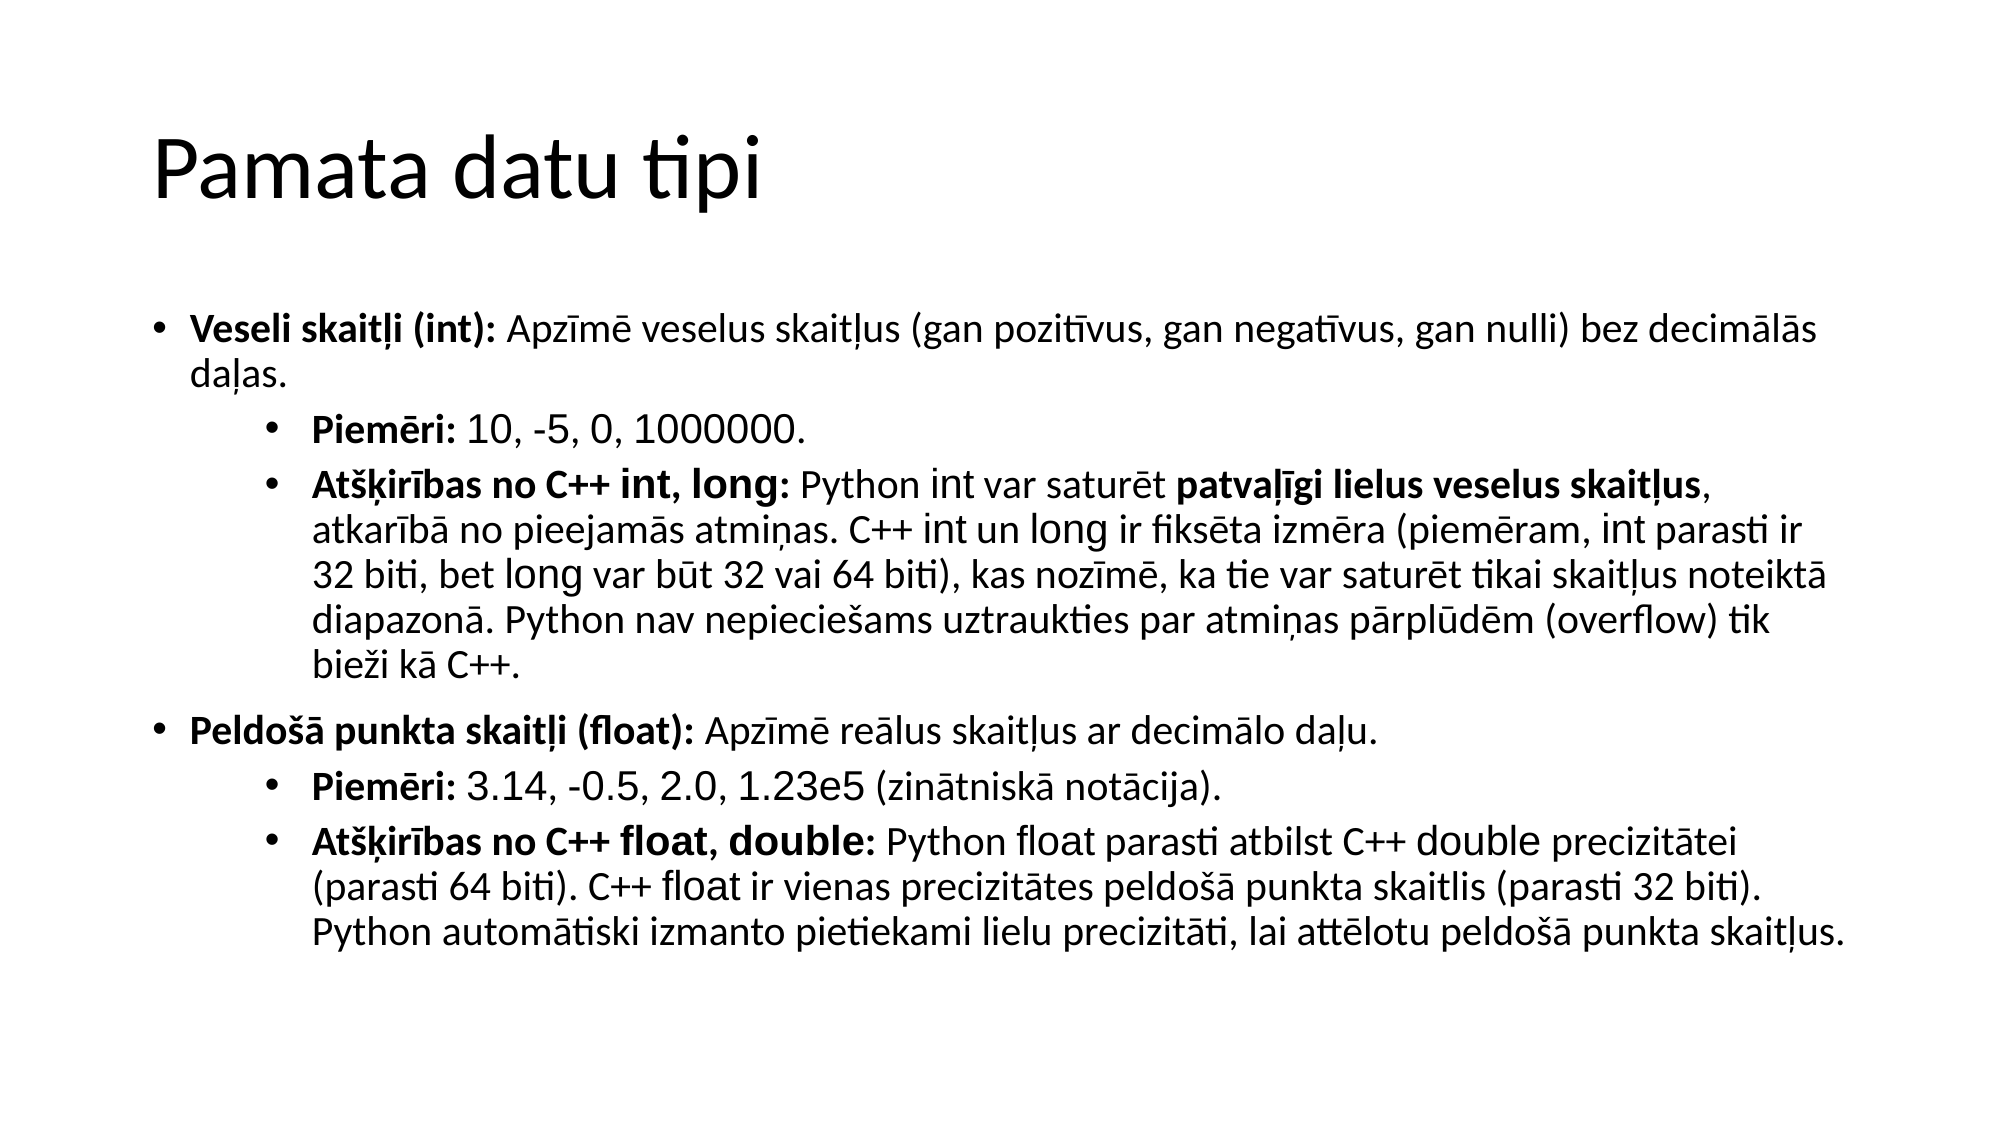

# Pamata datu tipi
Veseli skaitļi (int): Apzīmē veselus skaitļus (gan pozitīvus, gan negatīvus, gan nulli) bez decimālās daļas.
Piemēri: 10, -5, 0, 1000000.
Atšķirības no C++ int, long: Python int var saturēt patvaļīgi lielus veselus skaitļus, atkarībā no pieejamās atmiņas. C++ int un long ir fiksēta izmēra (piemēram, int parasti ir 32 biti, bet long var būt 32 vai 64 biti), kas nozīmē, ka tie var saturēt tikai skaitļus noteiktā diapazonā. Python nav nepieciešams uztraukties par atmiņas pārplūdēm (overflow) tik bieži kā C++.
Peldošā punkta skaitļi (float): Apzīmē reālus skaitļus ar decimālo daļu.
Piemēri: 3.14, -0.5, 2.0, 1.23e5 (zinātniskā notācija).
Atšķirības no C++ float, double: Python float parasti atbilst C++ double precizitātei (parasti 64 biti). C++ float ir vienas precizitātes peldošā punkta skaitlis (parasti 32 biti). Python automātiski izmanto pietiekami lielu precizitāti, lai attēlotu peldošā punkta skaitļus.